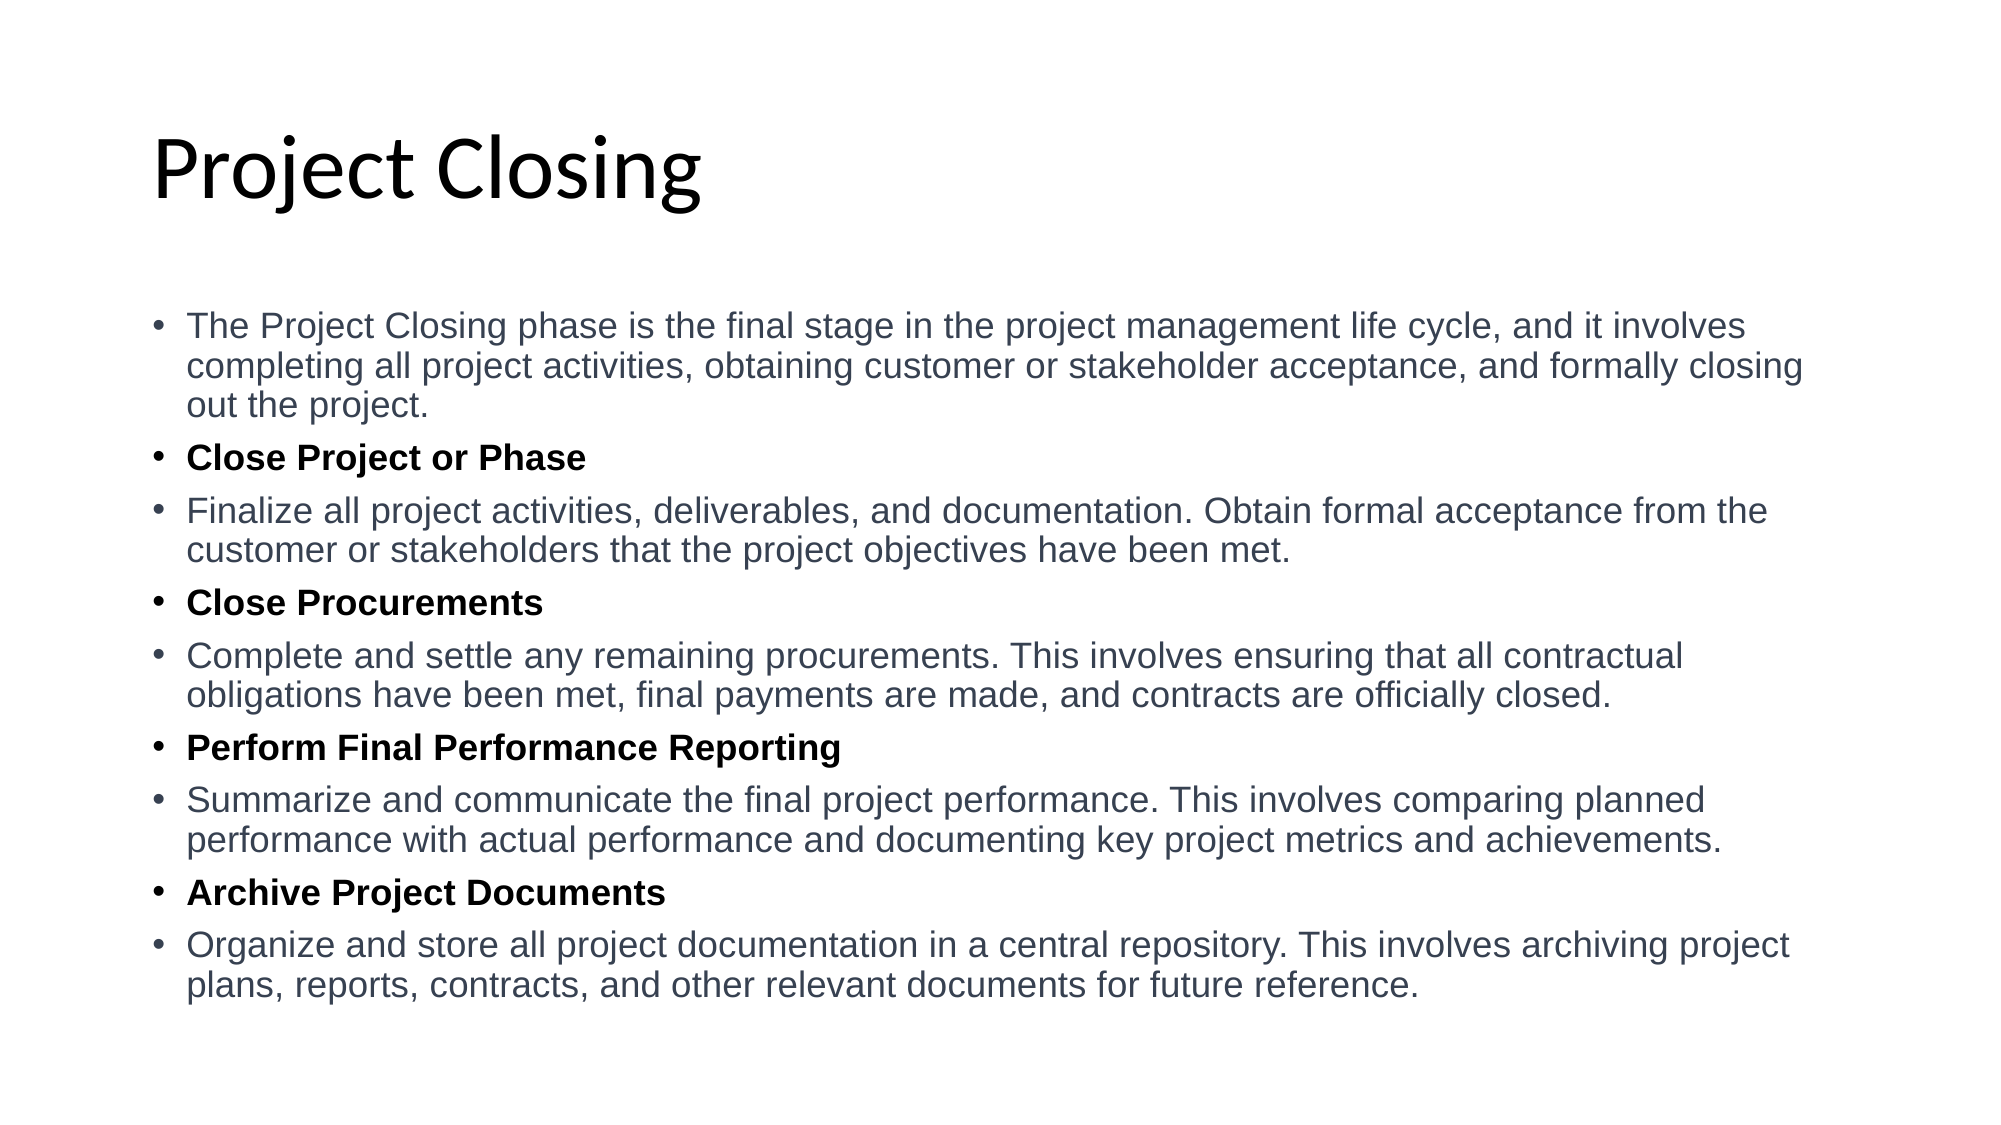

# Project Closing
The Project Closing phase is the final stage in the project management life cycle, and it involves completing all project activities, obtaining customer or stakeholder acceptance, and formally closing out the project.
Close Project or Phase
Finalize all project activities, deliverables, and documentation. Obtain formal acceptance from the customer or stakeholders that the project objectives have been met.
Close Procurements
Complete and settle any remaining procurements. This involves ensuring that all contractual obligations have been met, final payments are made, and contracts are officially closed.
Perform Final Performance Reporting
Summarize and communicate the final project performance. This involves comparing planned performance with actual performance and documenting key project metrics and achievements.
Archive Project Documents
Organize and store all project documentation in a central repository. This involves archiving project plans, reports, contracts, and other relevant documents for future reference.